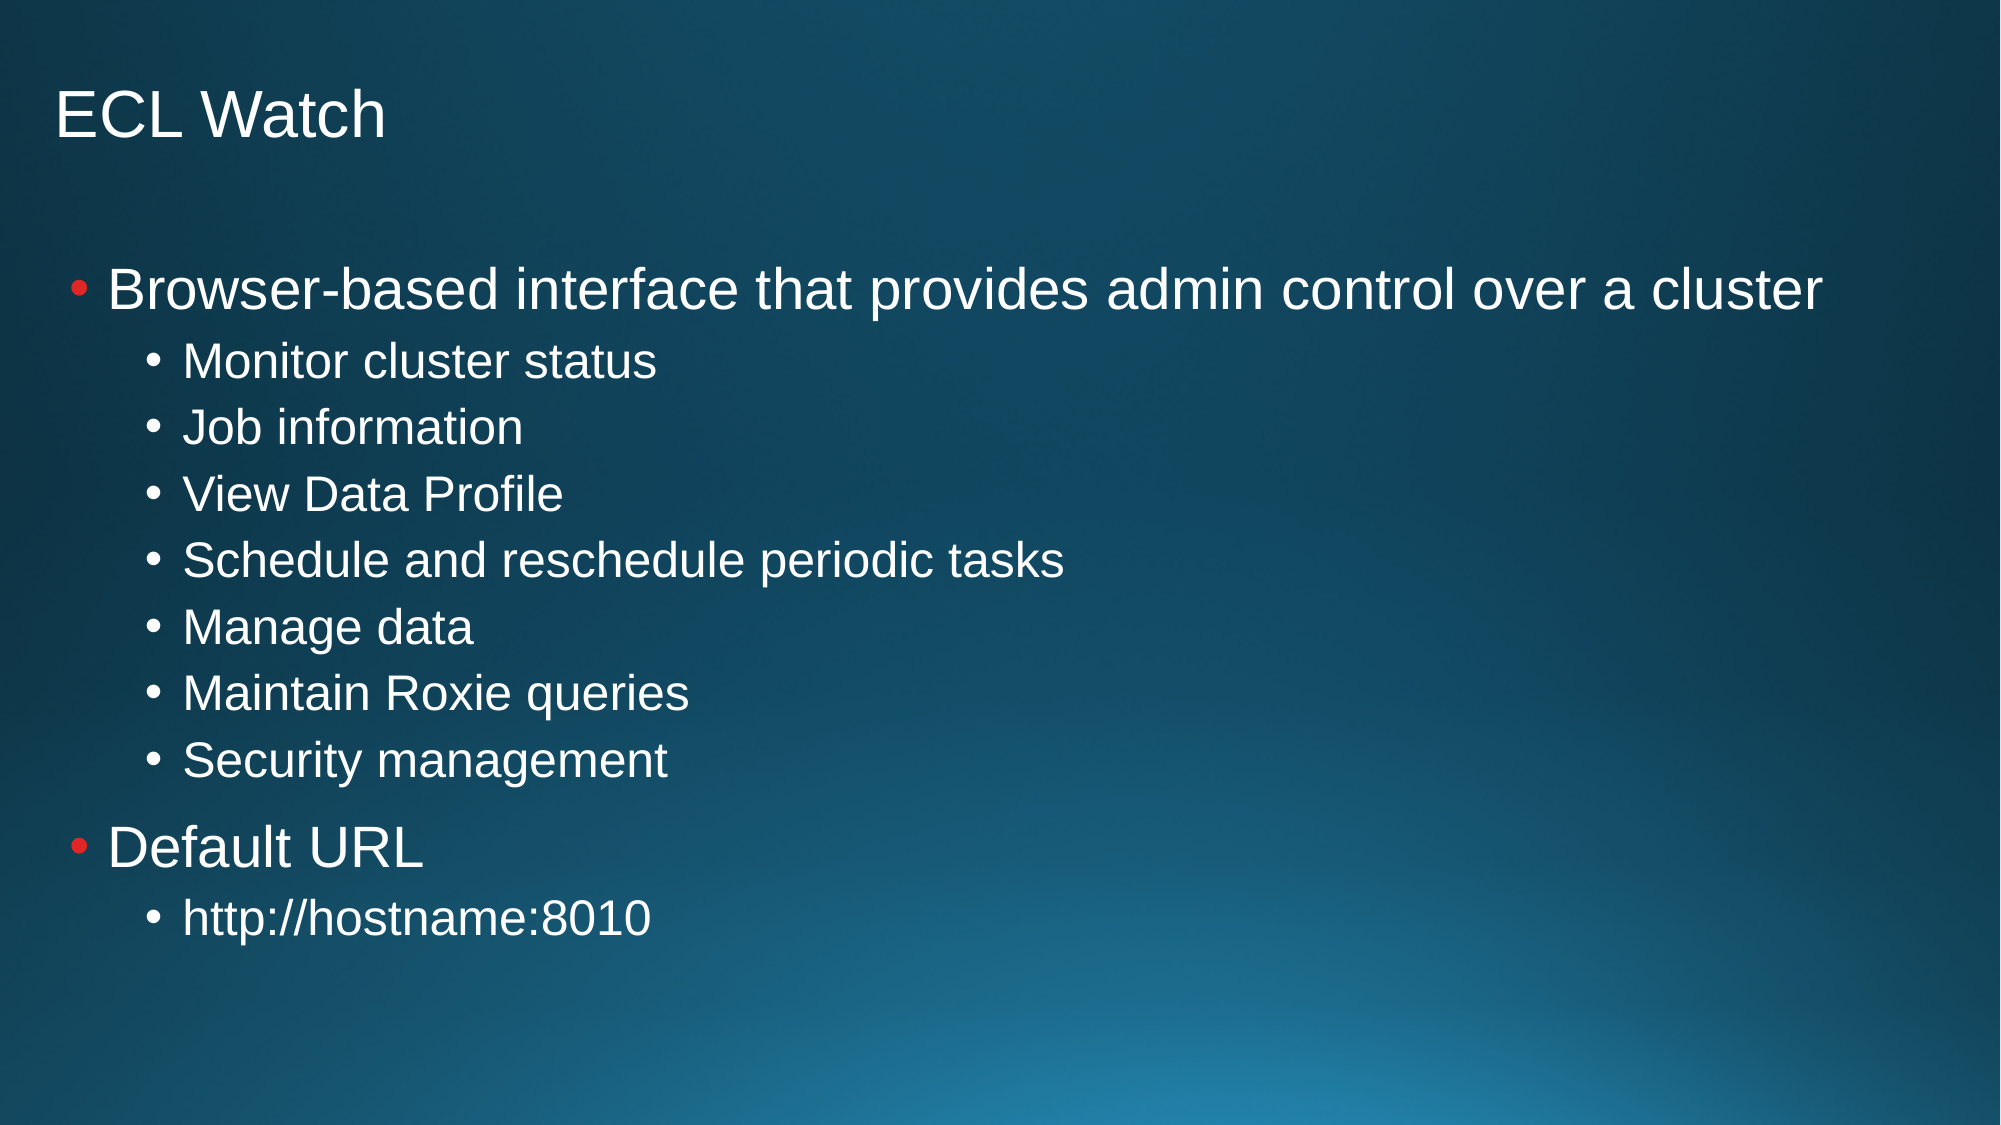

ECL Watch
Browser-based interface that provides admin control over a cluster
Monitor cluster status
Job information
View Data Profile
Schedule and reschedule periodic tasks
Manage data
Maintain Roxie queries
Security management
Default URL
http://hostname:8010